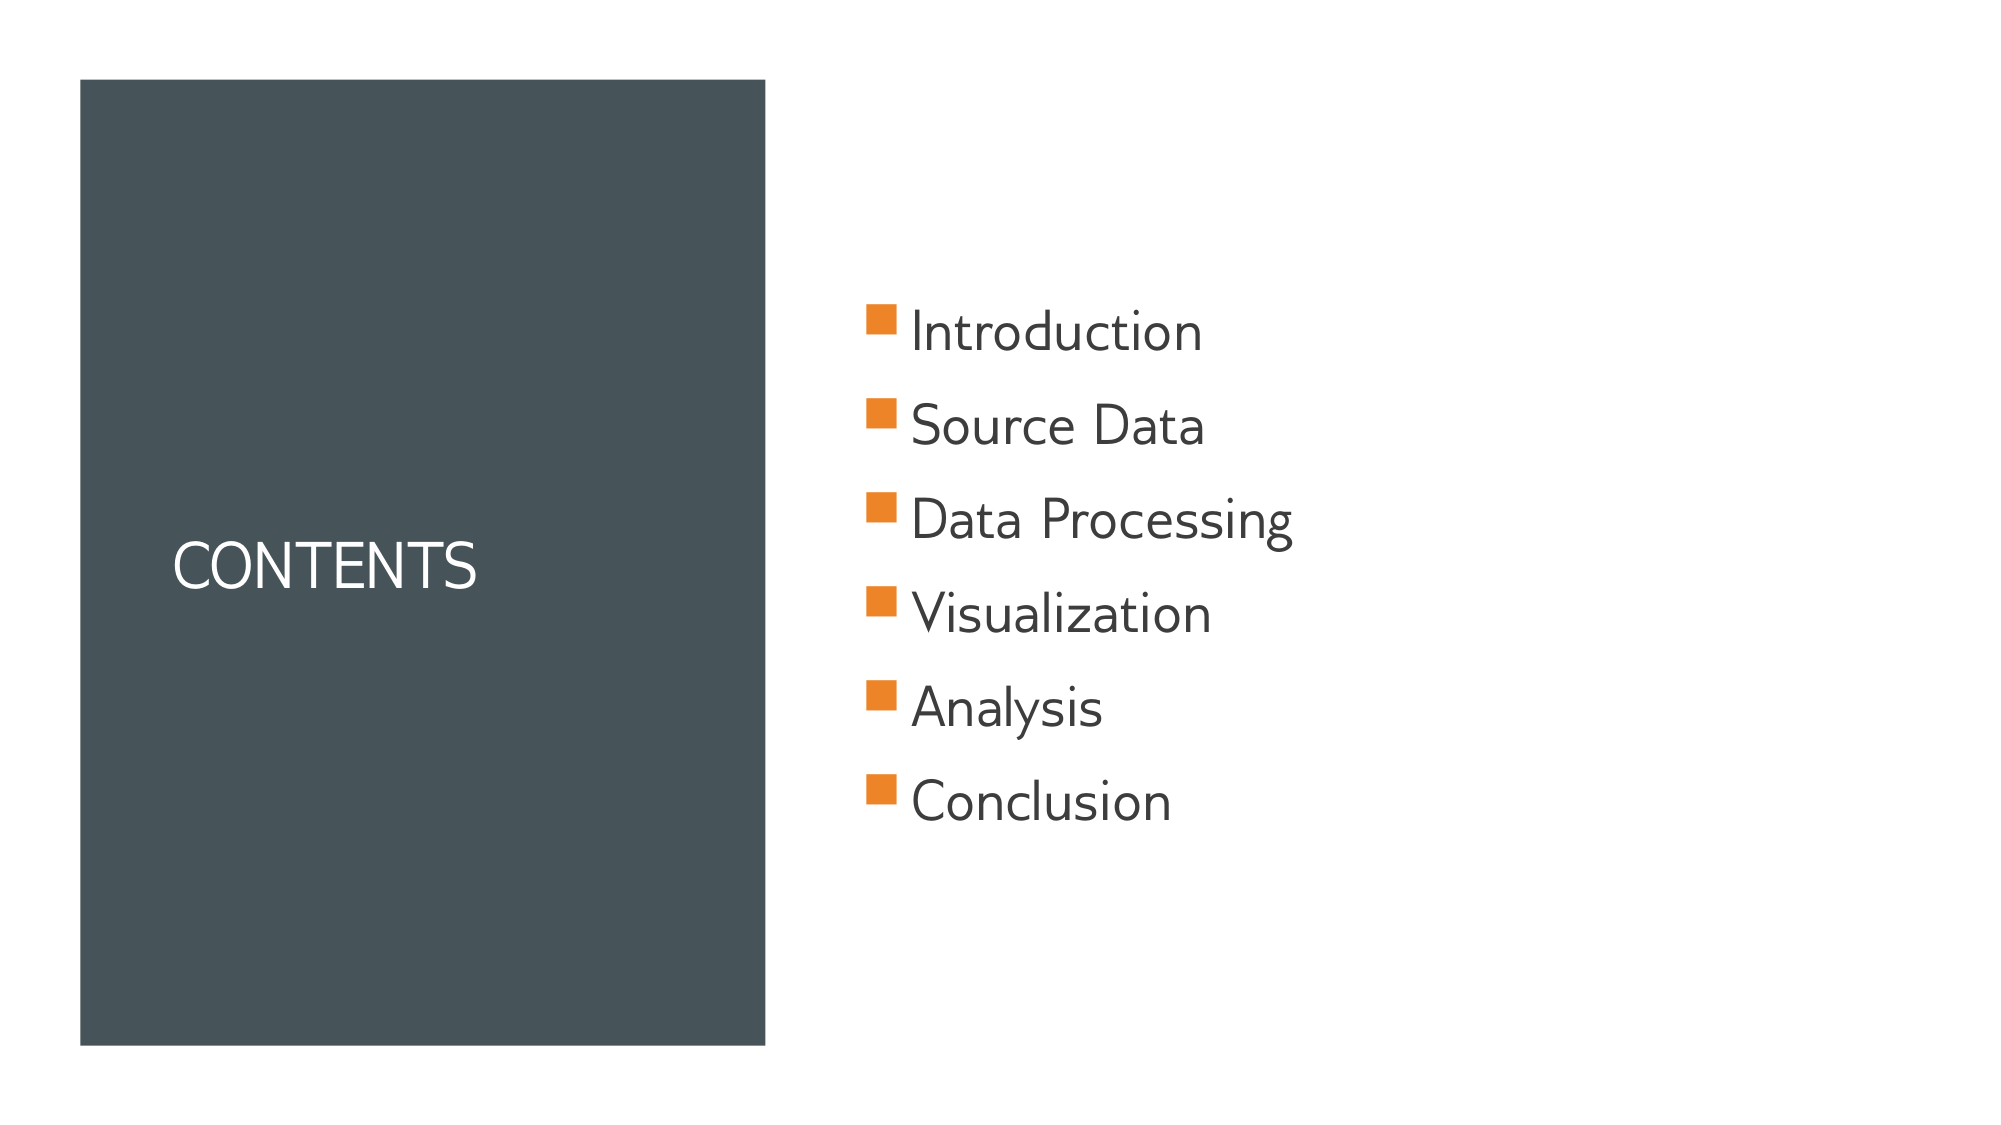

# Contents
Introduction
Source Data
Data Processing
Visualization
Analysis
Conclusion